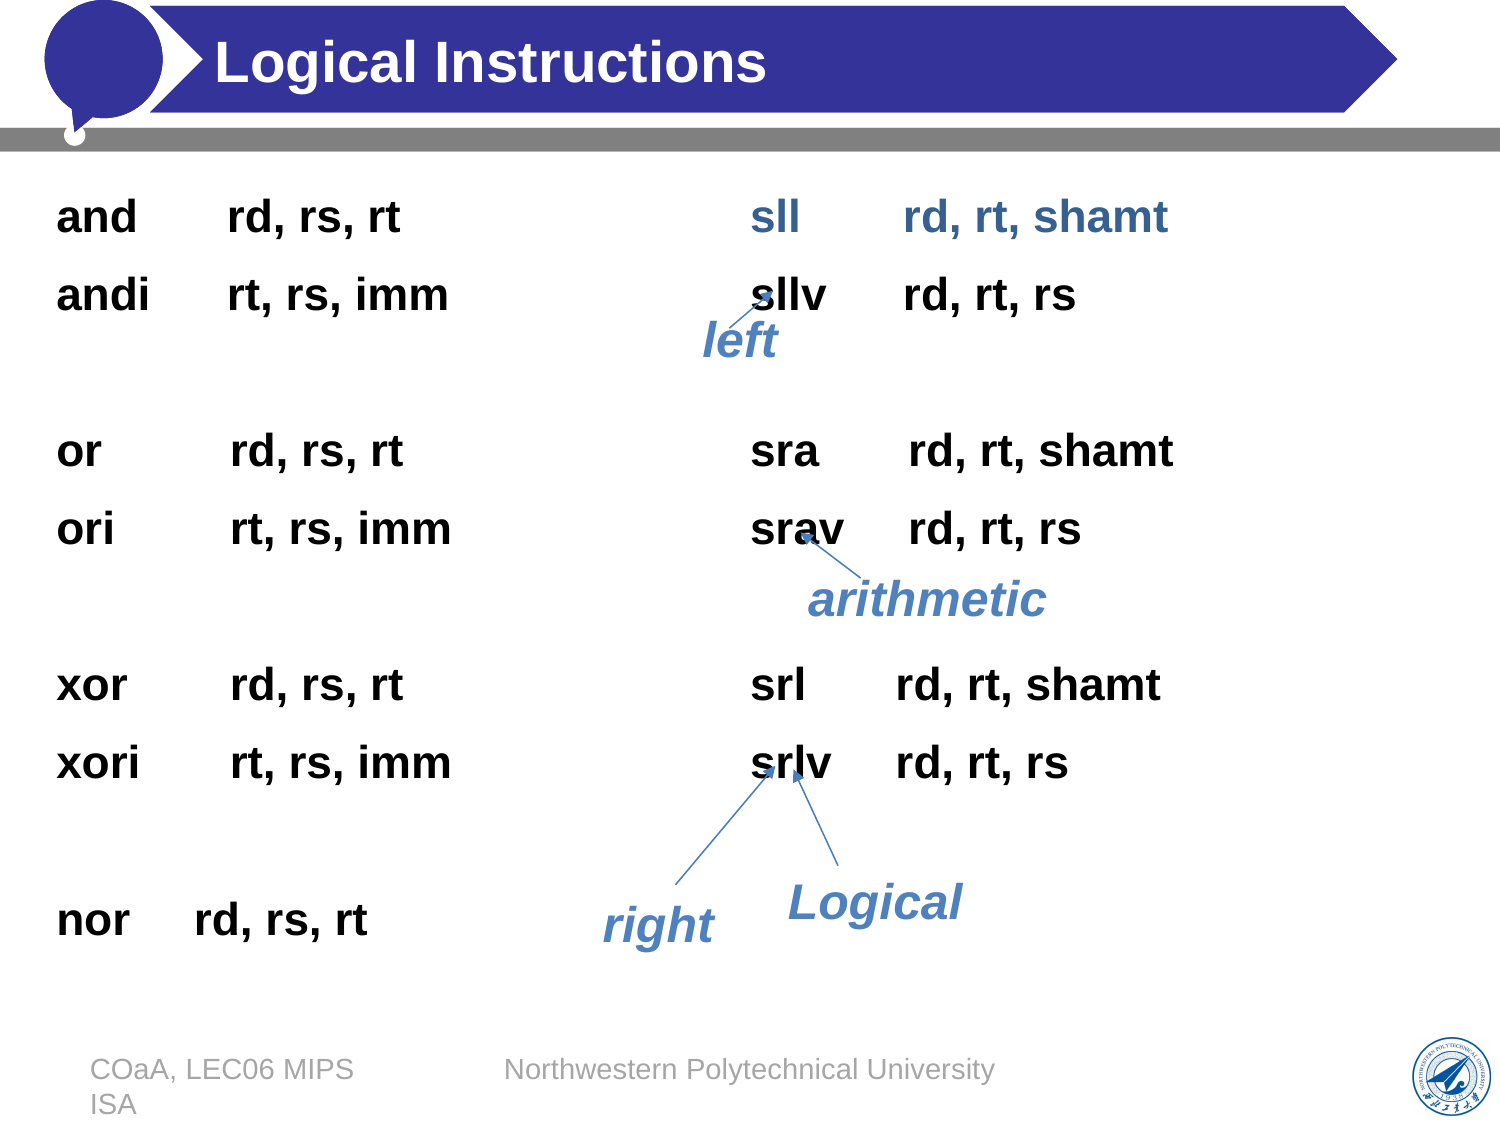

# Logical Instructions

and       rd, rs, rt
andi      rt, rs, imm

or          rd, rs, rt
ori         rt, rs, imm

xor        rd, rs, rt
xori       rt, rs, imm

nor     rd, rs, rt

sll        rd, rt, shamt
sllv      rd, rt, rs

sra       rd, rt, shamt
srav     rd, rt, rs

srl       rd, rt, shamt
srlv     rd, rt, rs

left
arithmetic
Logical
right
COaA, LEC06 MIPS ISA
Northwestern Polytechnical University
11